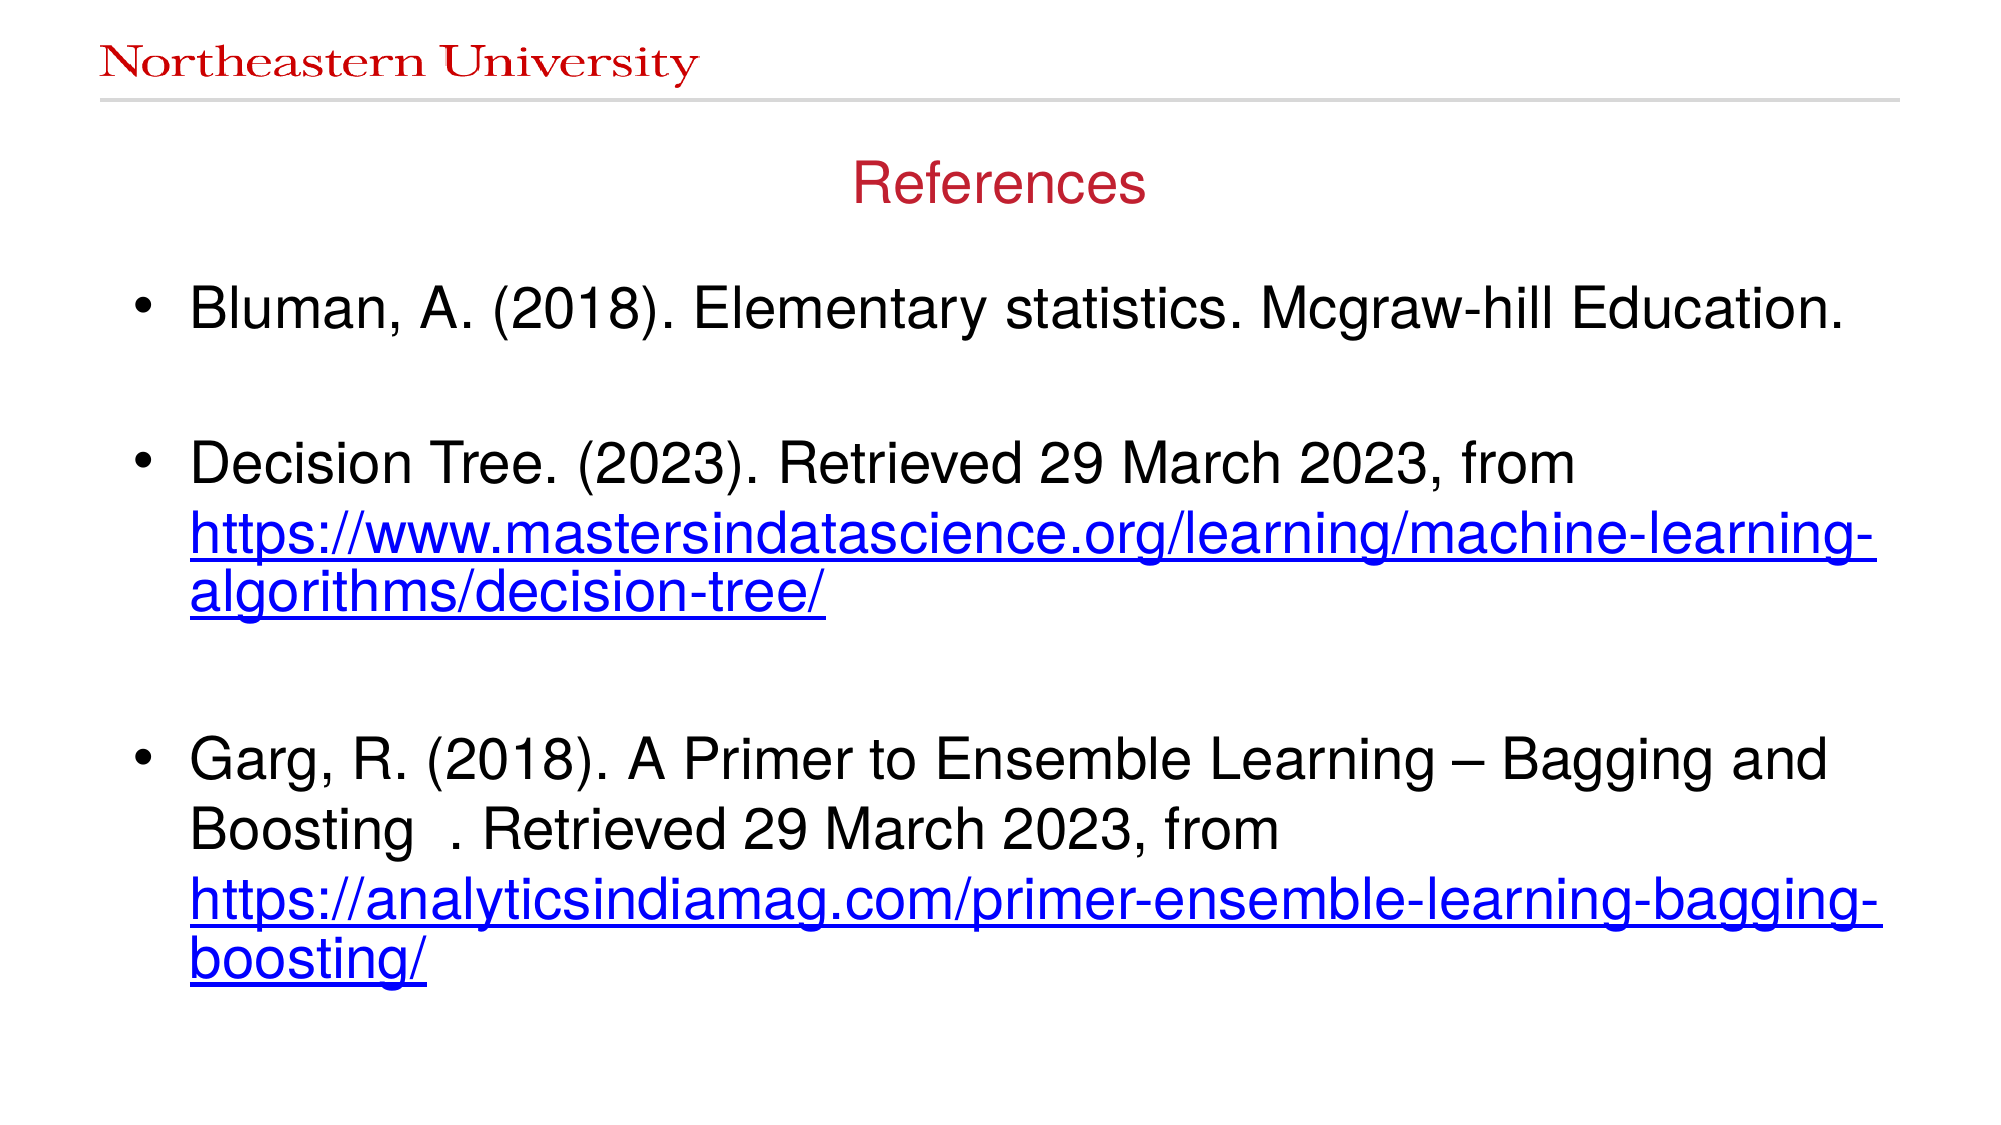

# References
Bluman, A. (2018). Elementary statistics. Mcgraw-hill Education.

Decision Tree. (2023). Retrieved 29 March 2023, from https://www.mastersindatascience.org/learning/machine-learning-algorithms/decision-tree/

Garg, R. (2018). A Primer to Ensemble Learning – Bagging and Boosting  . Retrieved 29 March 2023, from https://analyticsindiamag.com/primer-ensemble-learning-bagging-boosting/